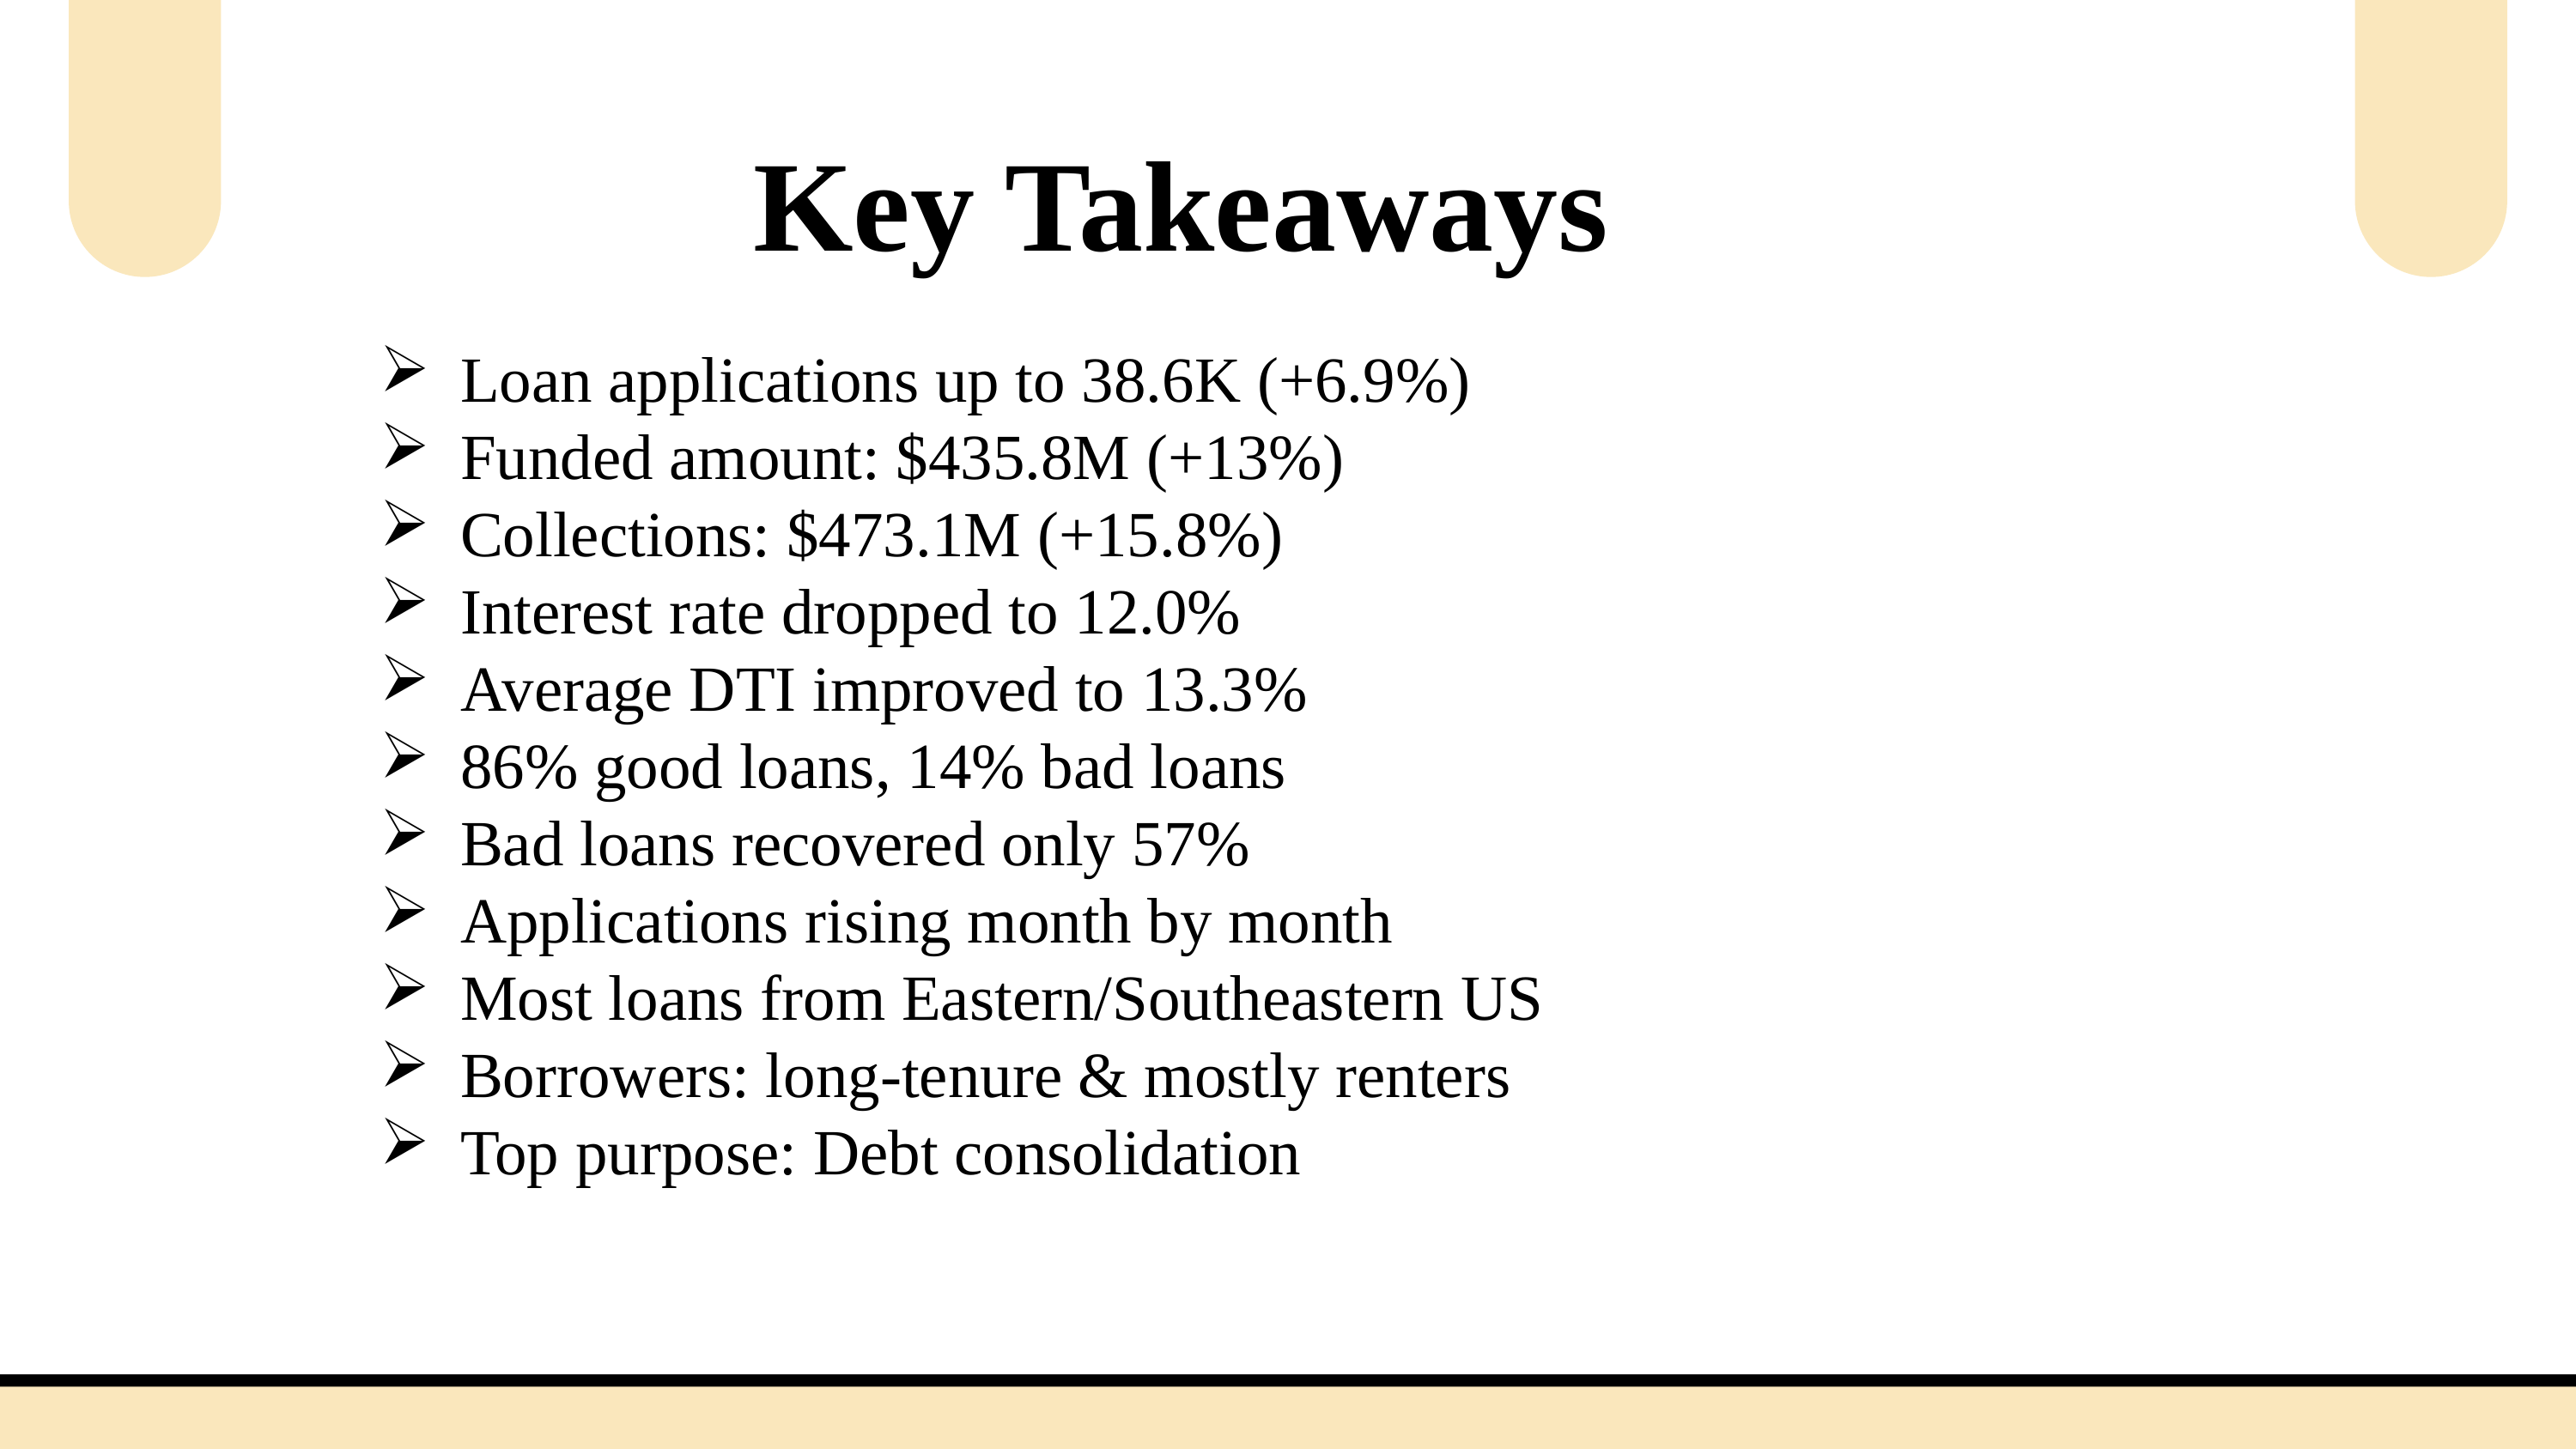

Key Takeaways
Loan applications up to 38.6K (+6.9%)
Funded amount: $435.8M (+13%)
Collections: $473.1M (+15.8%)
Interest rate dropped to 12.0%
Average DTI improved to 13.3%
86% good loans, 14% bad loans
Bad loans recovered only 57%
Applications rising month by month
Most loans from Eastern/Southeastern US
Borrowers: long-tenure & mostly renters
Top purpose: Debt consolidation